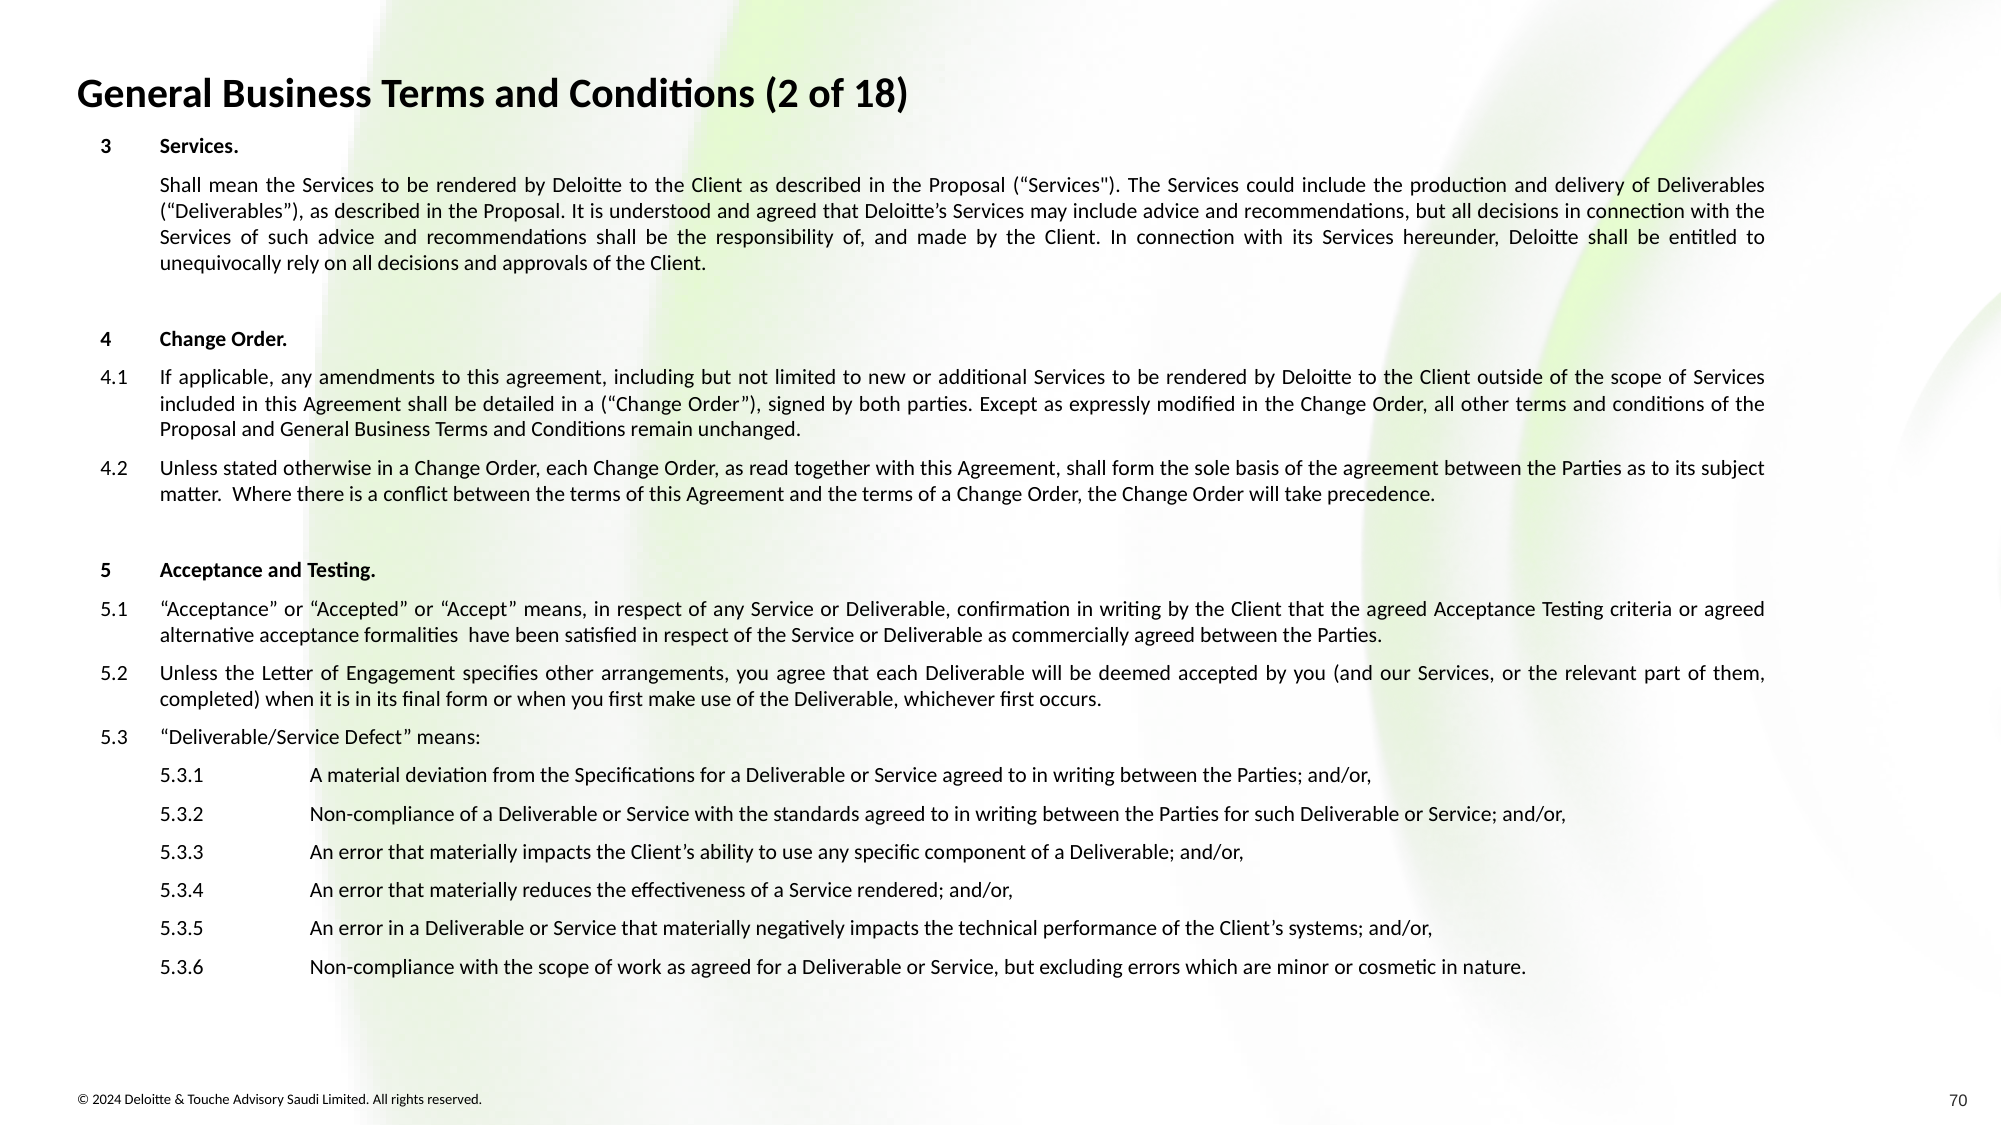

# General Business Terms and Conditions (2 of 18)
3	Services.
	Shall mean the Services to be rendered by Deloitte to the Client as described in the Proposal (“Services"). The Services could include the production and delivery of Deliverables (“Deliverables”), as described in the Proposal. It is understood and agreed that Deloitte’s Services may include advice and recommendations, but all decisions in connection with the Services of such advice and recommendations shall be the responsibility of, and made by the Client. In connection with its Services hereunder, Deloitte shall be entitled to unequivocally rely on all decisions and approvals of the Client.

4	Change Order.
4.1	If applicable, any amendments to this agreement, including but not limited to new or additional Services to be rendered by Deloitte to the Client outside of the scope of Services included in this Agreement shall be detailed in a (“Change Order”), signed by both parties. Except as expressly modified in the Change Order, all other terms and conditions of the Proposal and General Business Terms and Conditions remain unchanged.
4.2	Unless stated otherwise in a Change Order, each Change Order, as read together with this Agreement, shall form the sole basis of the agreement between the Parties as to its subject matter.  Where there is a conflict between the terms of this Agreement and the terms of a Change Order, the Change Order will take precedence.

5	Acceptance and Testing.
5.1	“Acceptance” or “Accepted” or “Accept” means, in respect of any Service or Deliverable, confirmation in writing by the Client that the agreed Acceptance Testing criteria or agreed alternative acceptance formalities  have been satisfied in respect of the Service or Deliverable as commercially agreed between the Parties.
5.2	Unless the Letter of Engagement specifies other arrangements, you agree that each Deliverable will be deemed accepted by you (and our Services, or the relevant part of them, completed) when it is in its final form or when you first make use of the Deliverable, whichever first occurs.
5.3	“Deliverable/Service Defect” means:
	5.3.1	A material deviation from the Specifications for a Deliverable or Service agreed to in writing between the Parties; and/or,
	5.3.2	Non-compliance of a Deliverable or Service with the standards agreed to in writing between the Parties for such Deliverable or Service; and/or,
	5.3.3	An error that materially impacts the Client’s ability to use any specific component of a Deliverable; and/or,
	5.3.4	An error that materially reduces the effectiveness of a Service rendered; and/or,
	5.3.5	An error in a Deliverable or Service that materially negatively impacts the technical performance of the Client’s systems; and/or,
	5.3.6	Non-compliance with the scope of work as agreed for a Deliverable or Service, but excluding errors which are minor or cosmetic in nature.